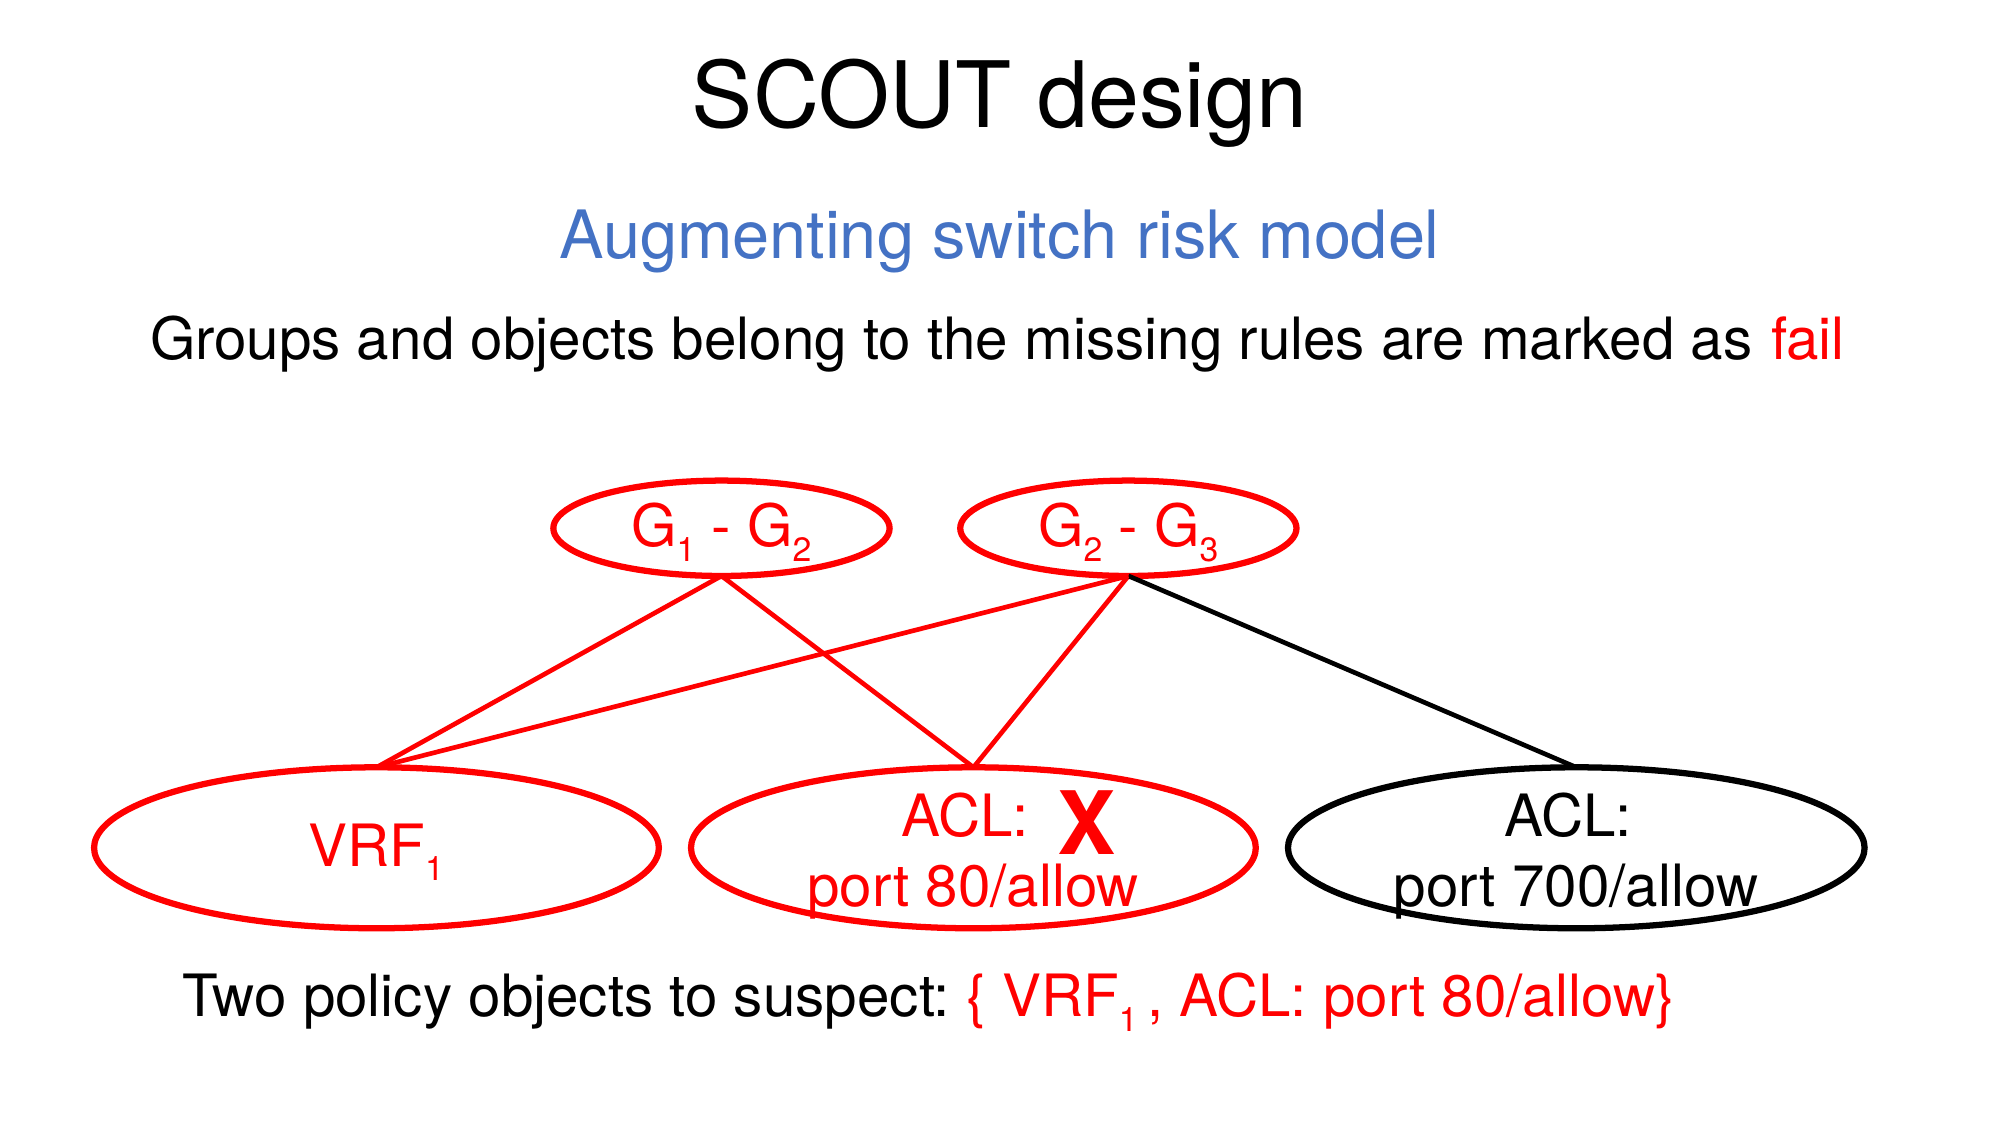

# SCOUT design
Augmenting switch risk model
Groups and objects belong to the missing rules are marked as fail
G1 - G2
G2 - G3
VRF1
ACL:
port 80/allow
ACL:
port 700/allow
X
Two policy objects to suspect: { VRF1 , ACL: port 80/allow}